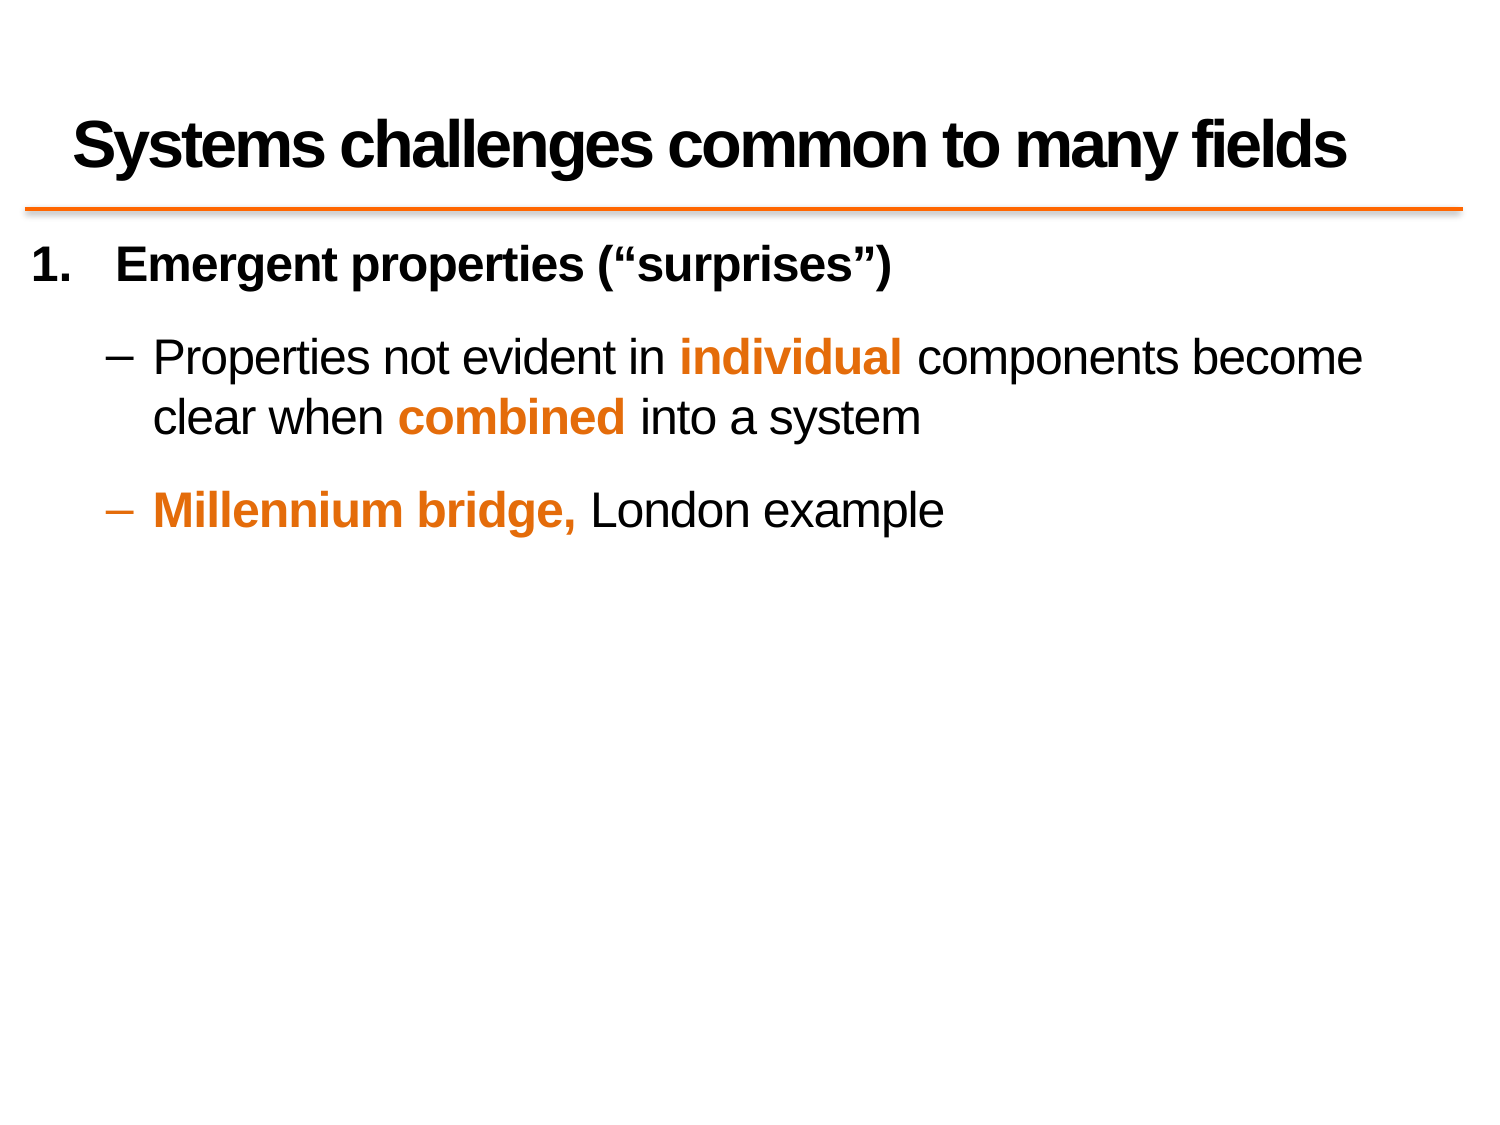

# Systems challenges common to many fields
Emergent properties (“surprises”)
Properties not evident in individual components become clear when combined into a system
Millennium bridge, London example